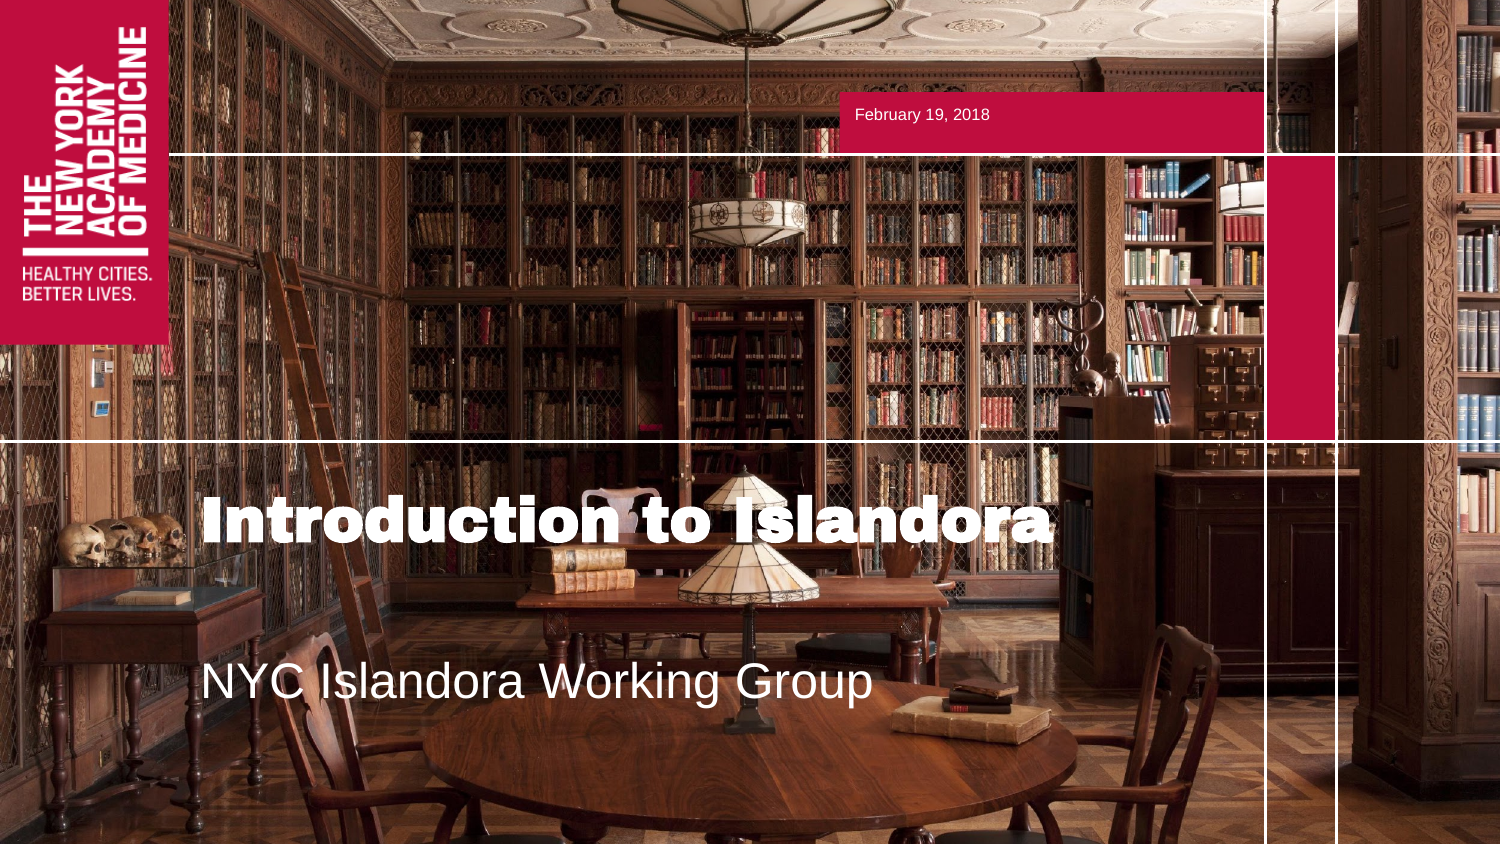

February 19, 2018
# Introduction to Islandora
NYC Islandora Working Group